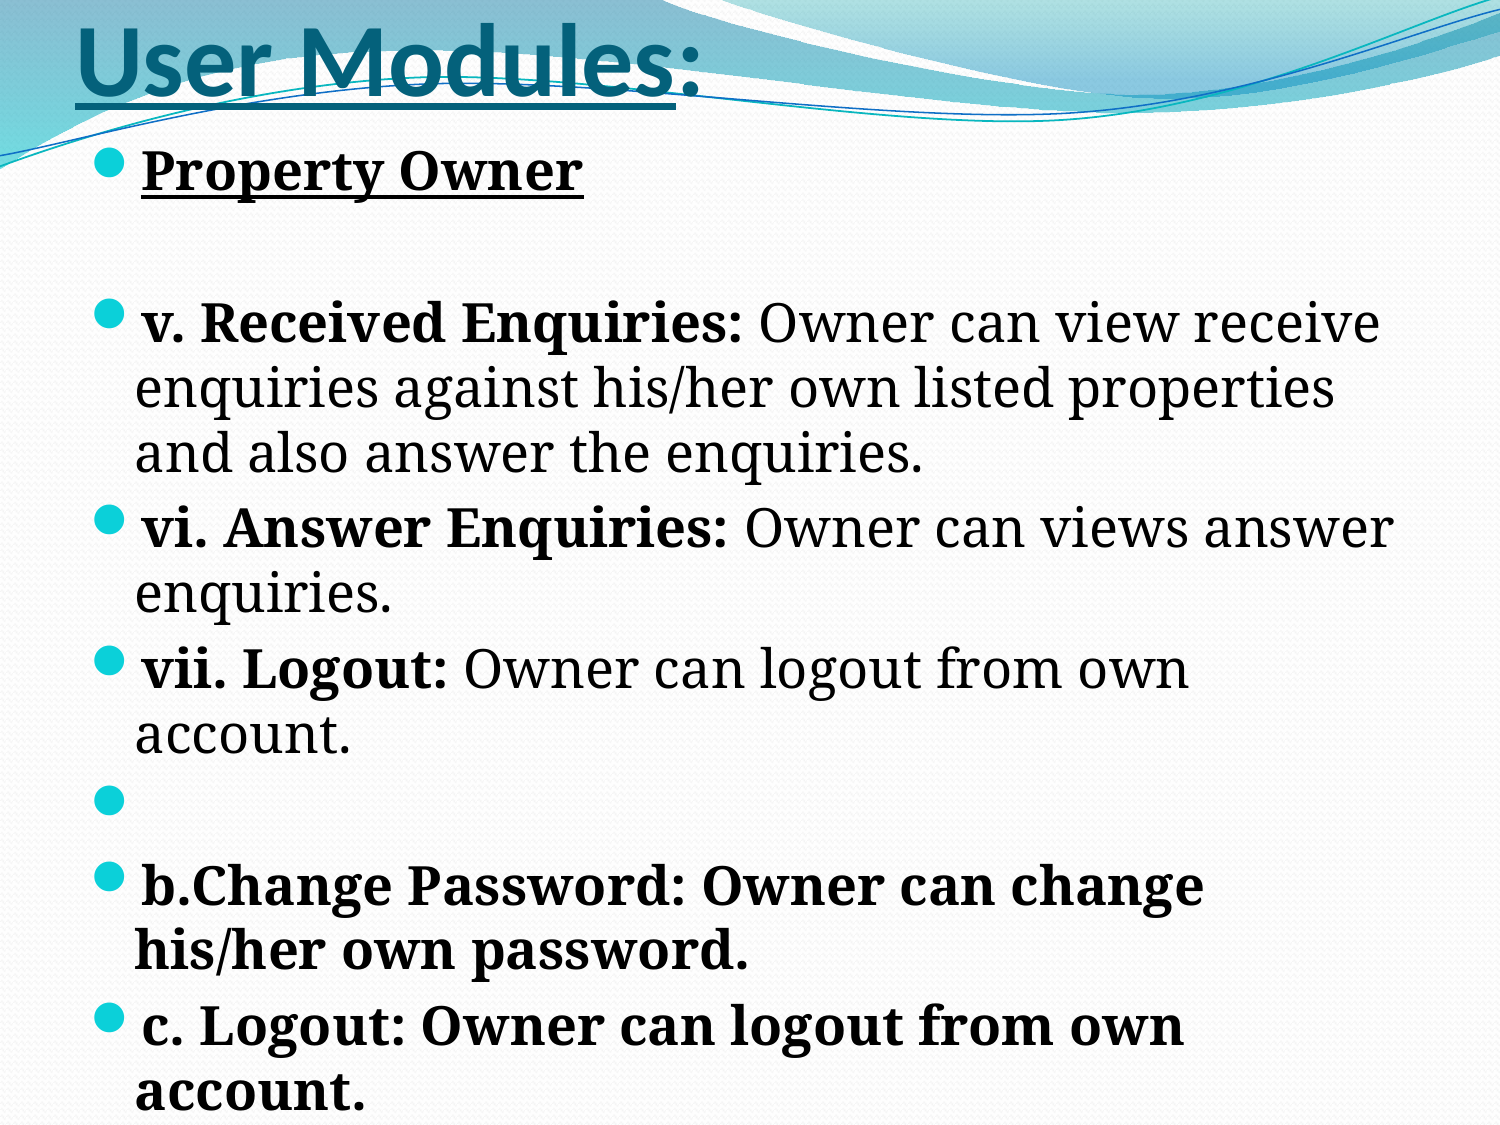

# User Modules:
Property Owner

v. Received Enquiries: Owner can view receive enquiries against his/her own listed properties and also answer the enquiries.
vi. Answer Enquiries: Owner can views answer enquiries.
vii. Logout: Owner can logout from own account.

b.Change Password: Owner can change his/her own password.
c. Logout: Owner can logout from own account.